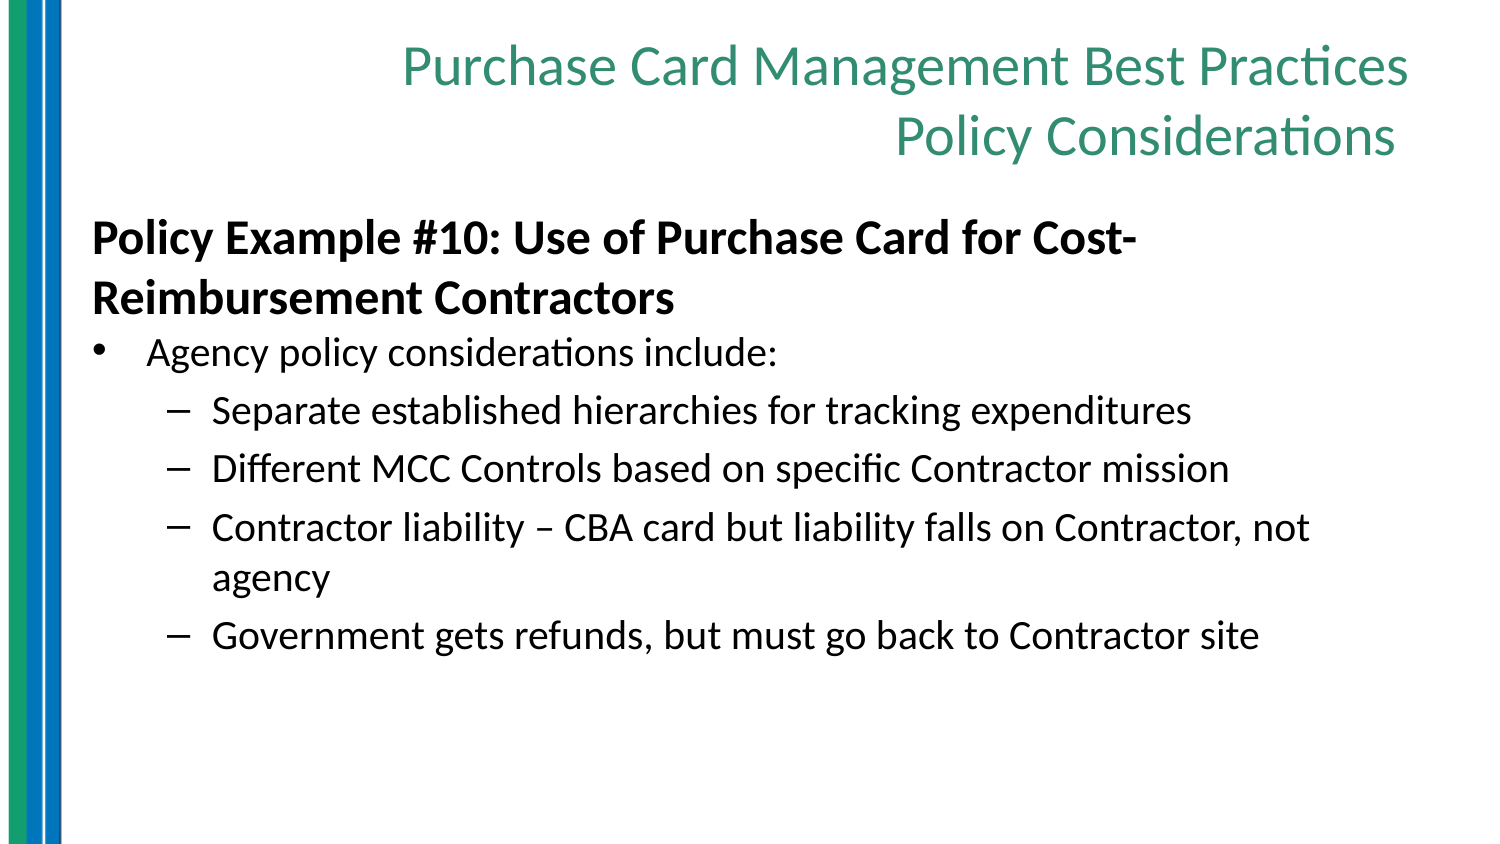

# Purchase Card Management Best Practices Policy Considerations
Policy Example #10: Use of Purchase Card for Cost-Reimbursement Contractors
Agency policy considerations include:
Separate established hierarchies for tracking expenditures
Different MCC Controls based on specific Contractor mission
Contractor liability – CBA card but liability falls on Contractor, not agency
Government gets refunds, but must go back to Contractor site